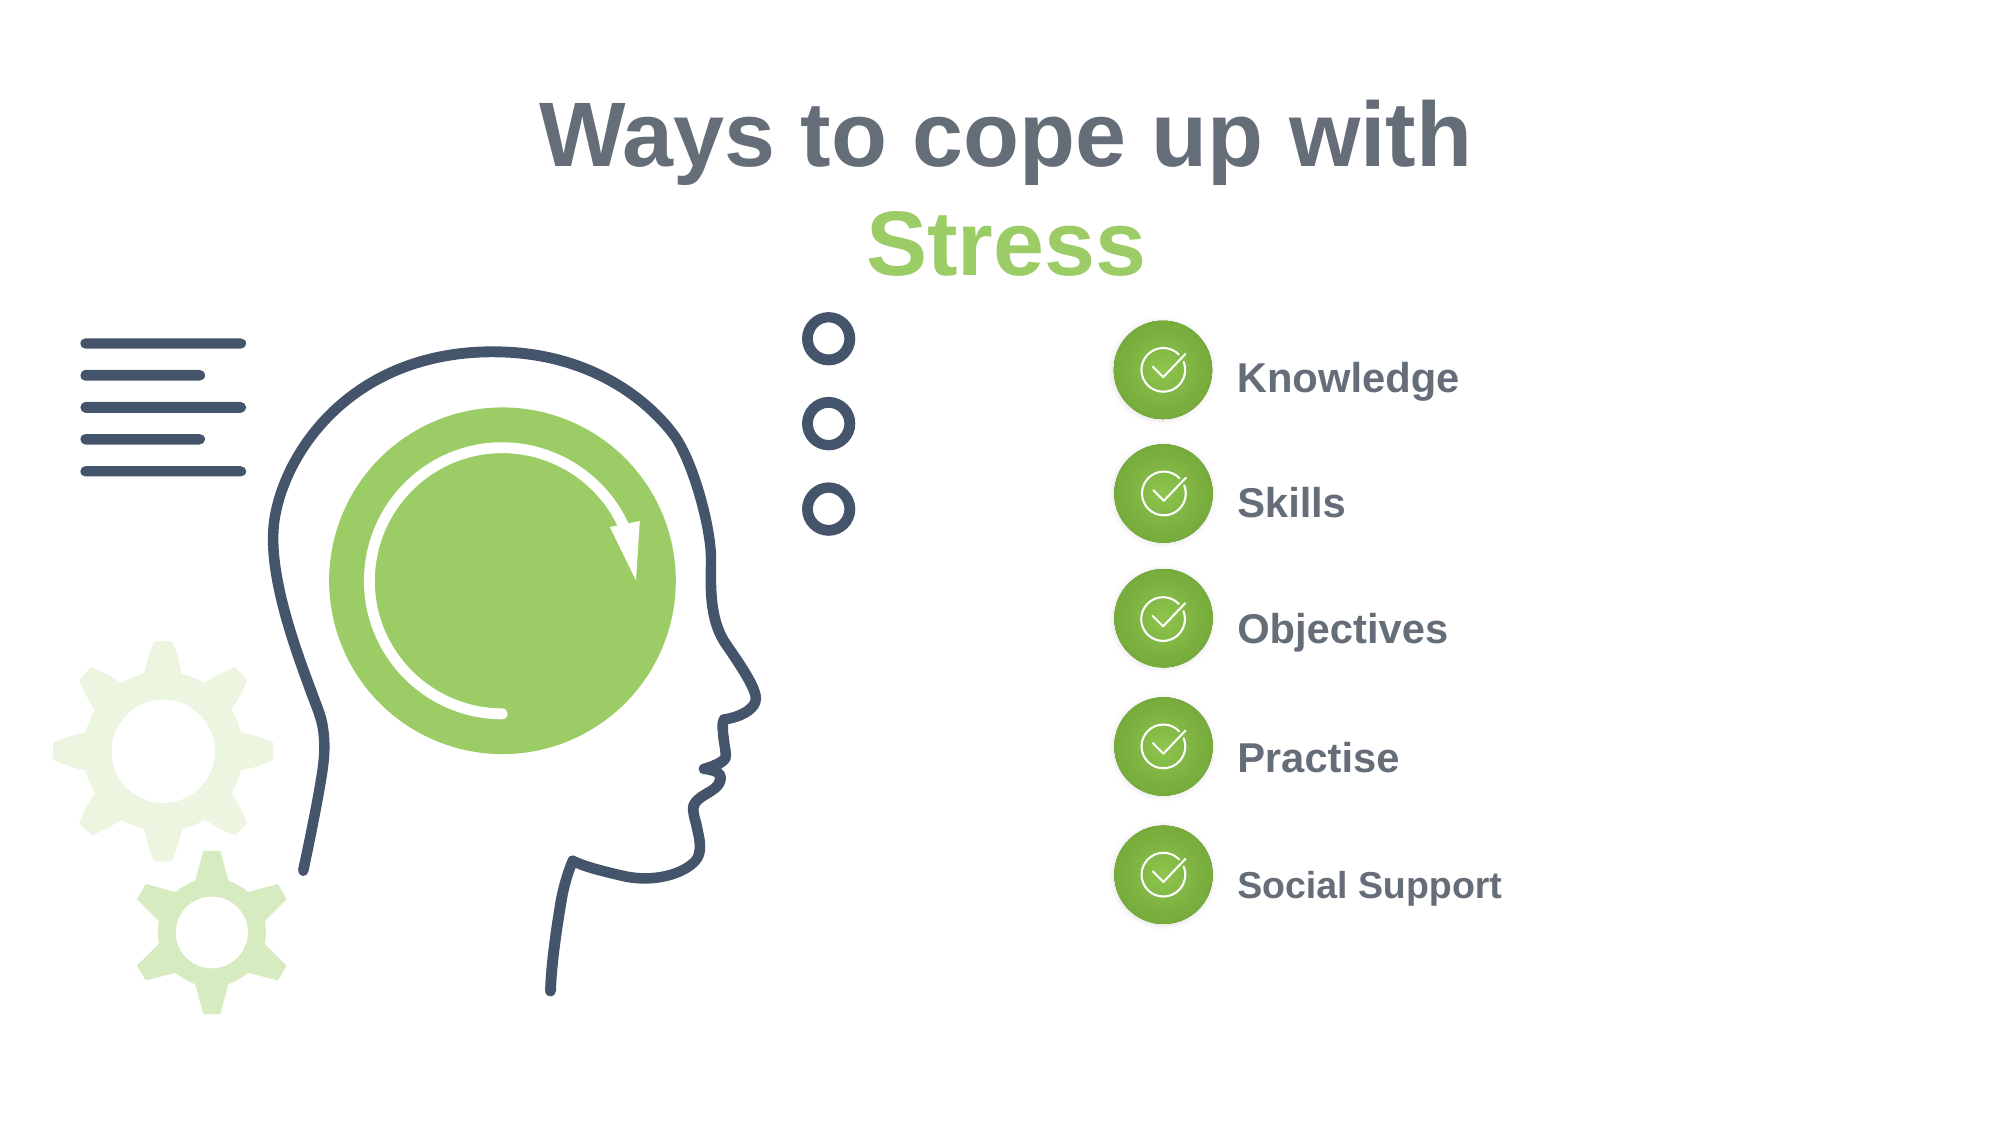

Ways to cope up with Stress

Knowledge

Skills

Objectives

Practise

Social Support